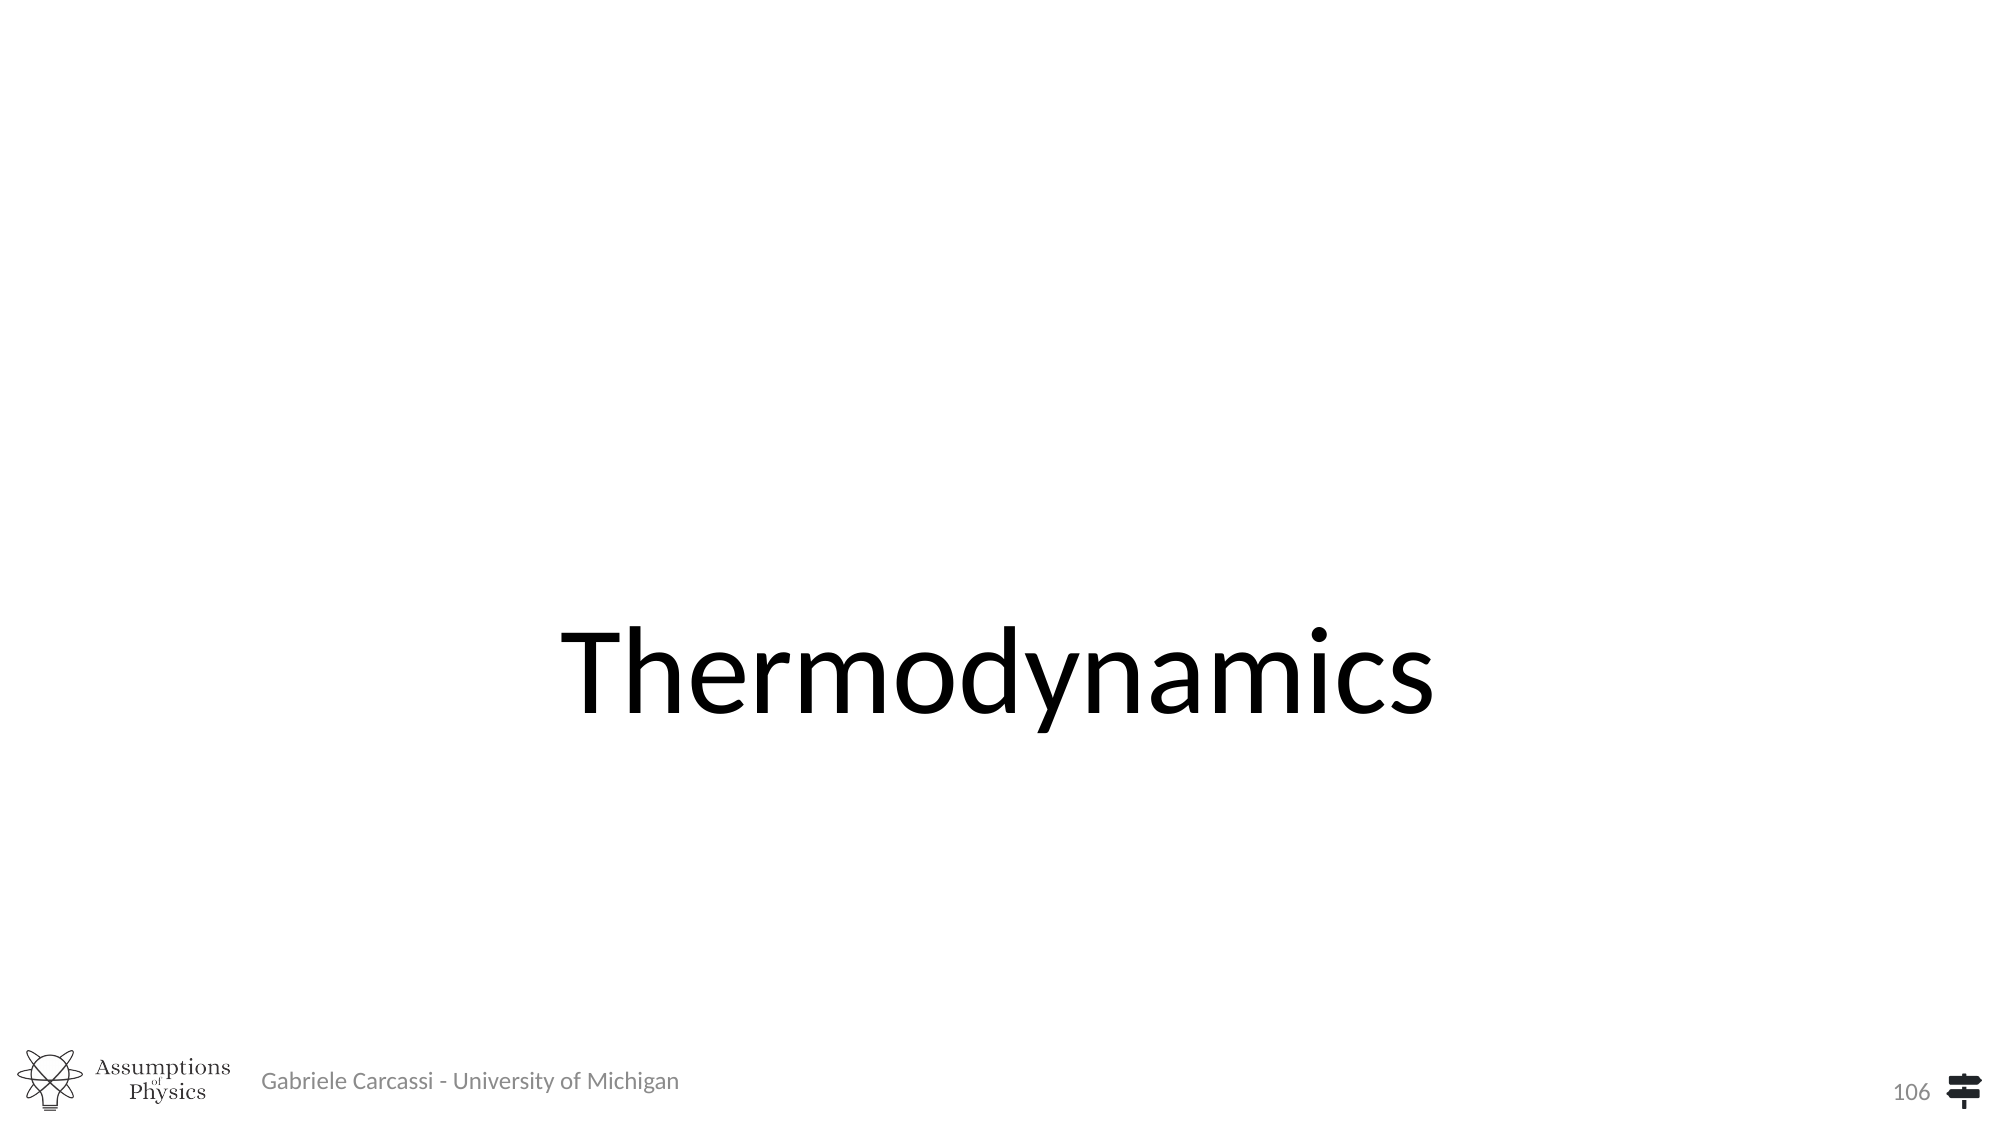

# Thermodynamics

Gabriele Carcassi - University of Michigan
106